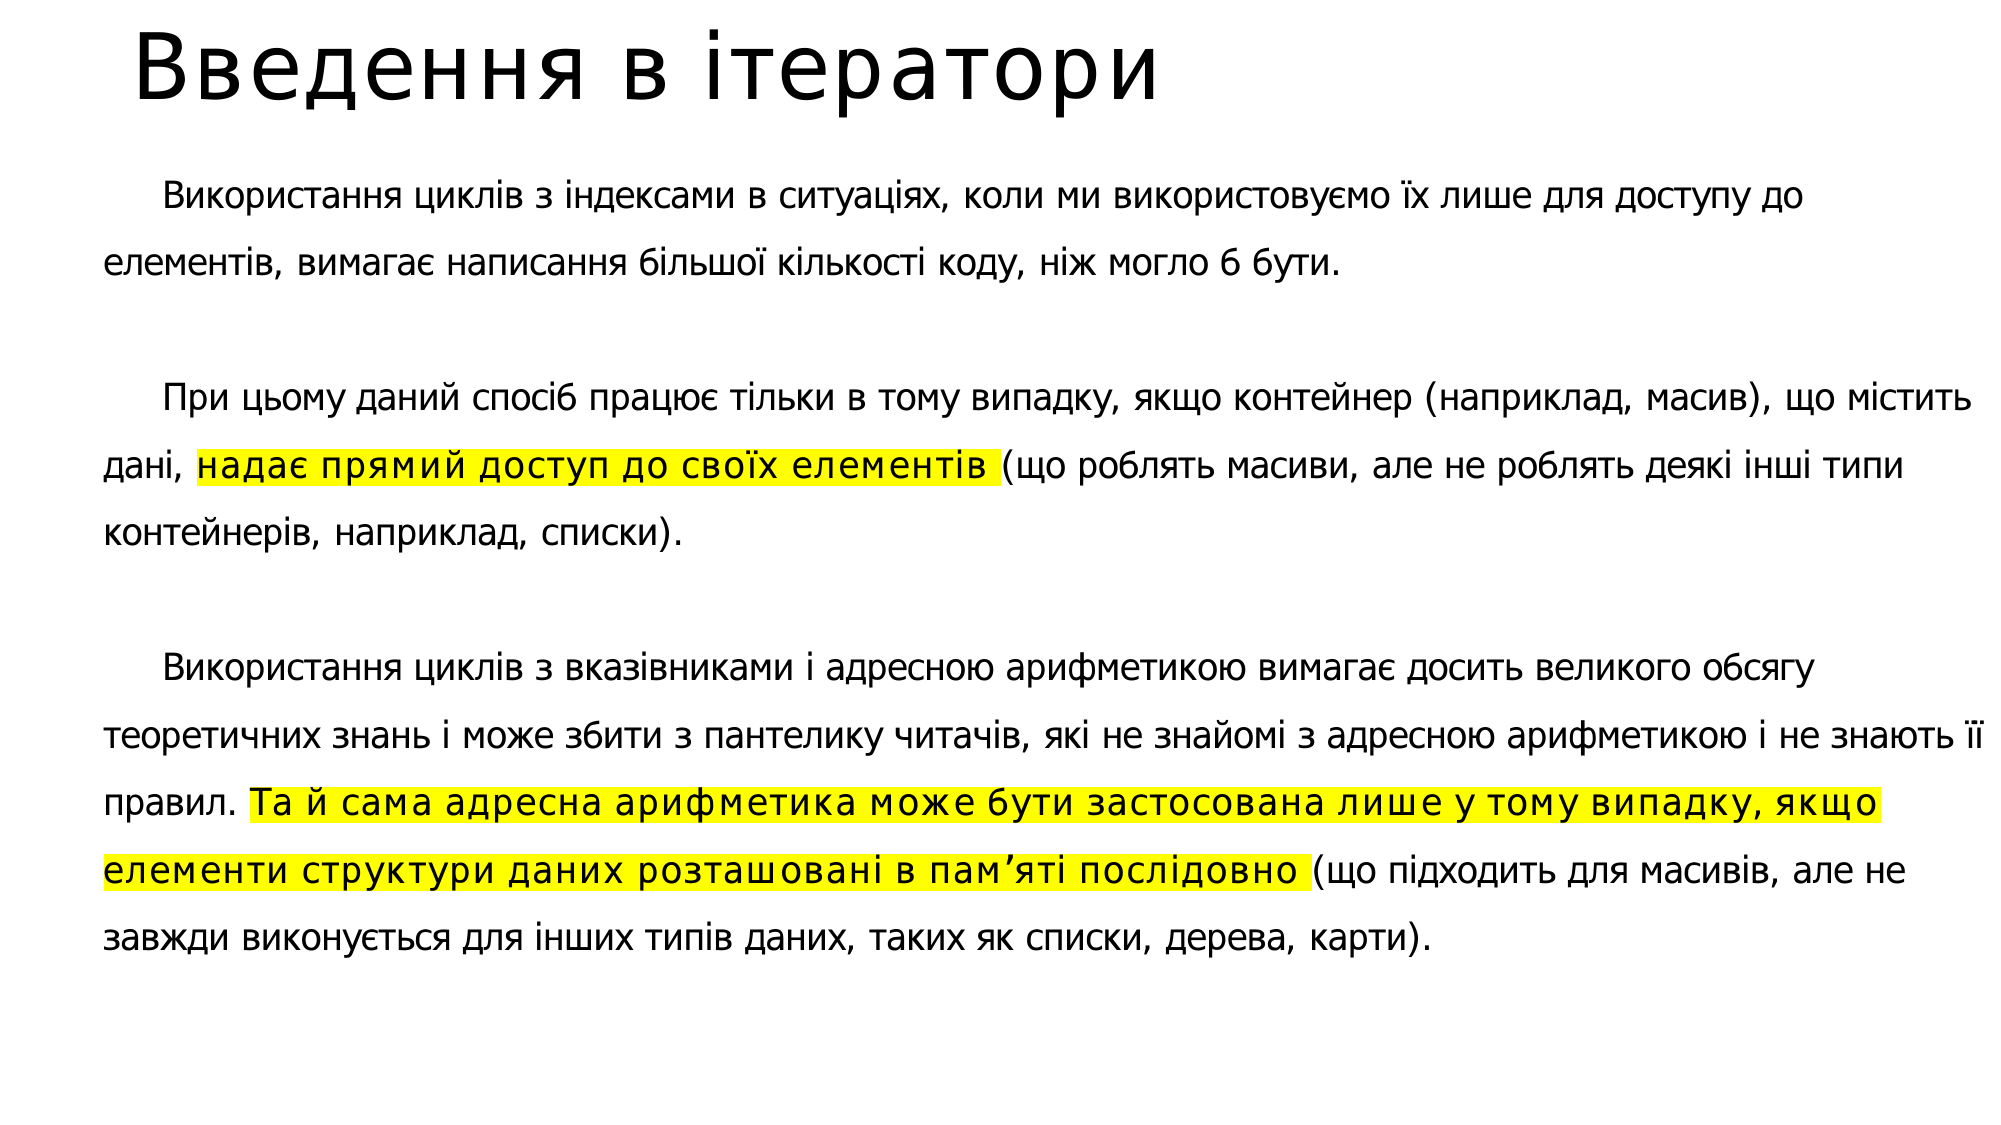

# Введення в ітератори
Використання циклів з індексами в ситуаціях, коли ми використовуємо їх лише для доступу до елементів, вимагає написання більшої кількості коду, ніж могло б бути.

При цьому даний спосіб працює тільки в тому випадку, якщо контейнер (наприклад, масив), що містить дані, надає прямий доступ до своїх елементів (що роблять масиви, але не роблять деякі інші типи контейнерів, наприклад, списки).

Використання циклів з вказівниками і адресною арифметикою вимагає досить великого обсягу теоретичних знань і може збити з пантелику читачів, які не знайомі з адресною арифметикою і не знають її правил. Та й сама адресна арифметика може бути застосована лише у тому випадку, якщо елементи структури даних розташовані в пам’яті послідовно (що підходить для масивів, але не завжди виконується для інших типів даних, таких як списки, дерева, карти).